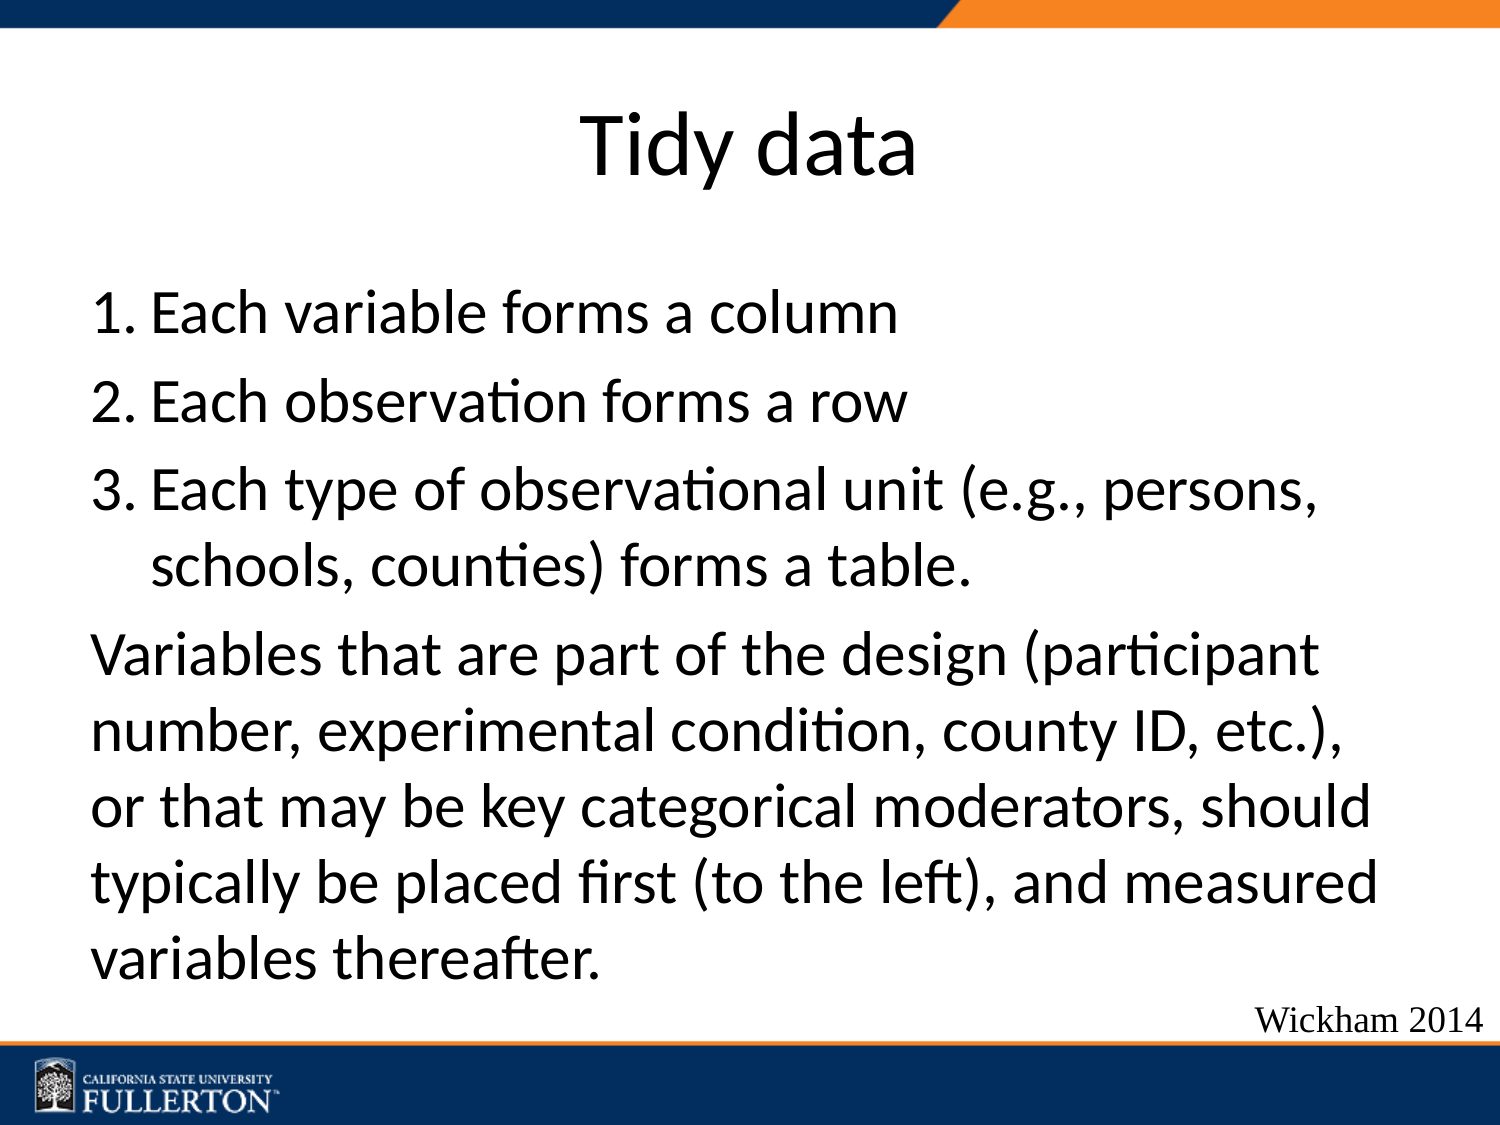

# Tidy data
Each variable forms a column
Each observation forms a row
Each type of observational unit (e.g., persons, schools, counties) forms a table.
Variables that are part of the design (participant number, experimental condition, county ID, etc.), or that may be key categorical moderators, should typically be placed first (to the left), and measured variables thereafter.

Wickham 2014